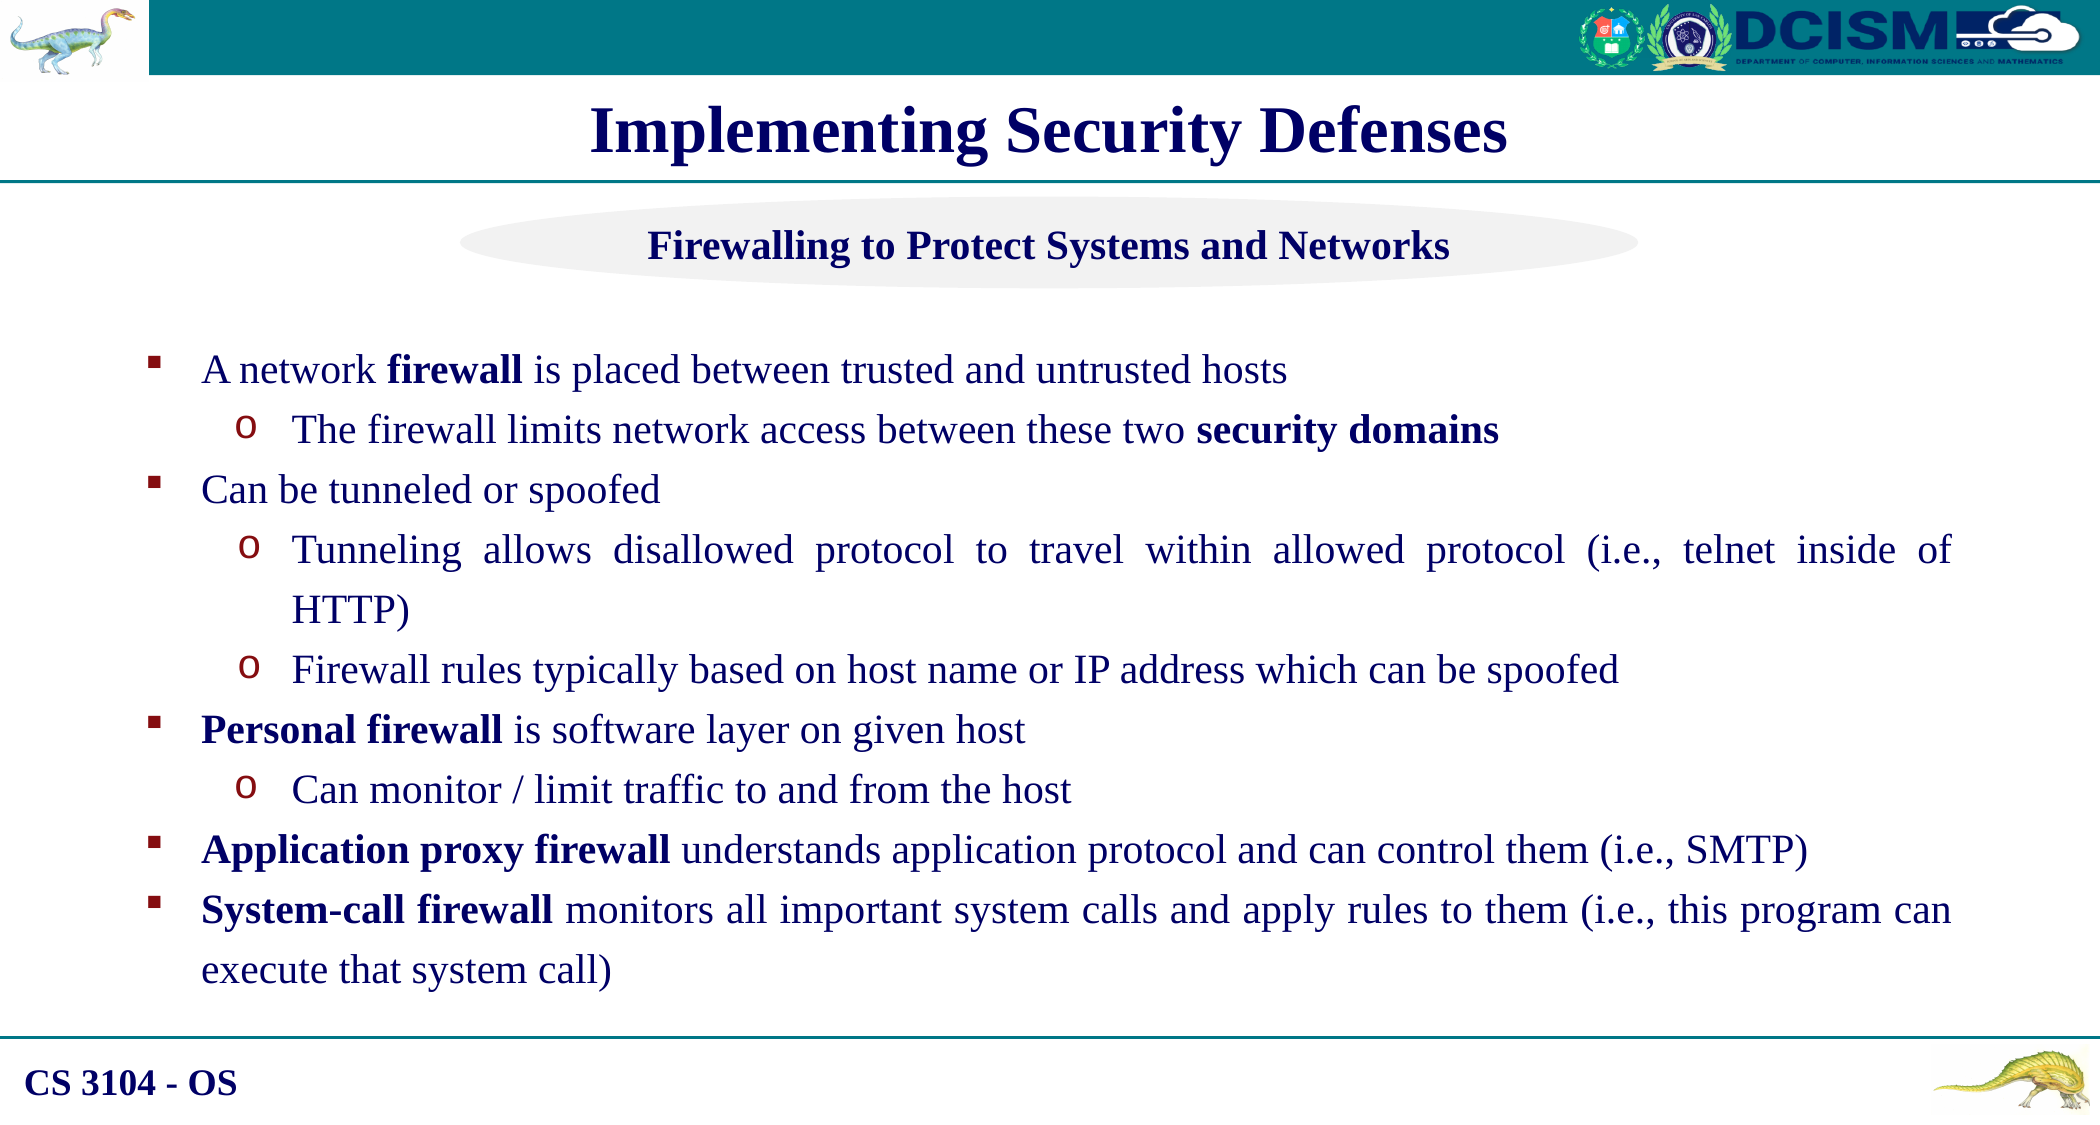

Implementing Security Defenses
Firewalling to Protect Systems and Networks
A network firewall is placed between trusted and untrusted hosts
The firewall limits network access between these two security domains
Can be tunneled or spoofed
Tunneling allows disallowed protocol to travel within allowed protocol (i.e., telnet inside of HTTP)
Firewall rules typically based on host name or IP address which can be spoofed
Personal firewall is software layer on given host
Can monitor / limit traffic to and from the host
Application proxy firewall understands application protocol and can control them (i.e., SMTP)
System-call firewall monitors all important system calls and apply rules to them (i.e., this program can execute that system call)